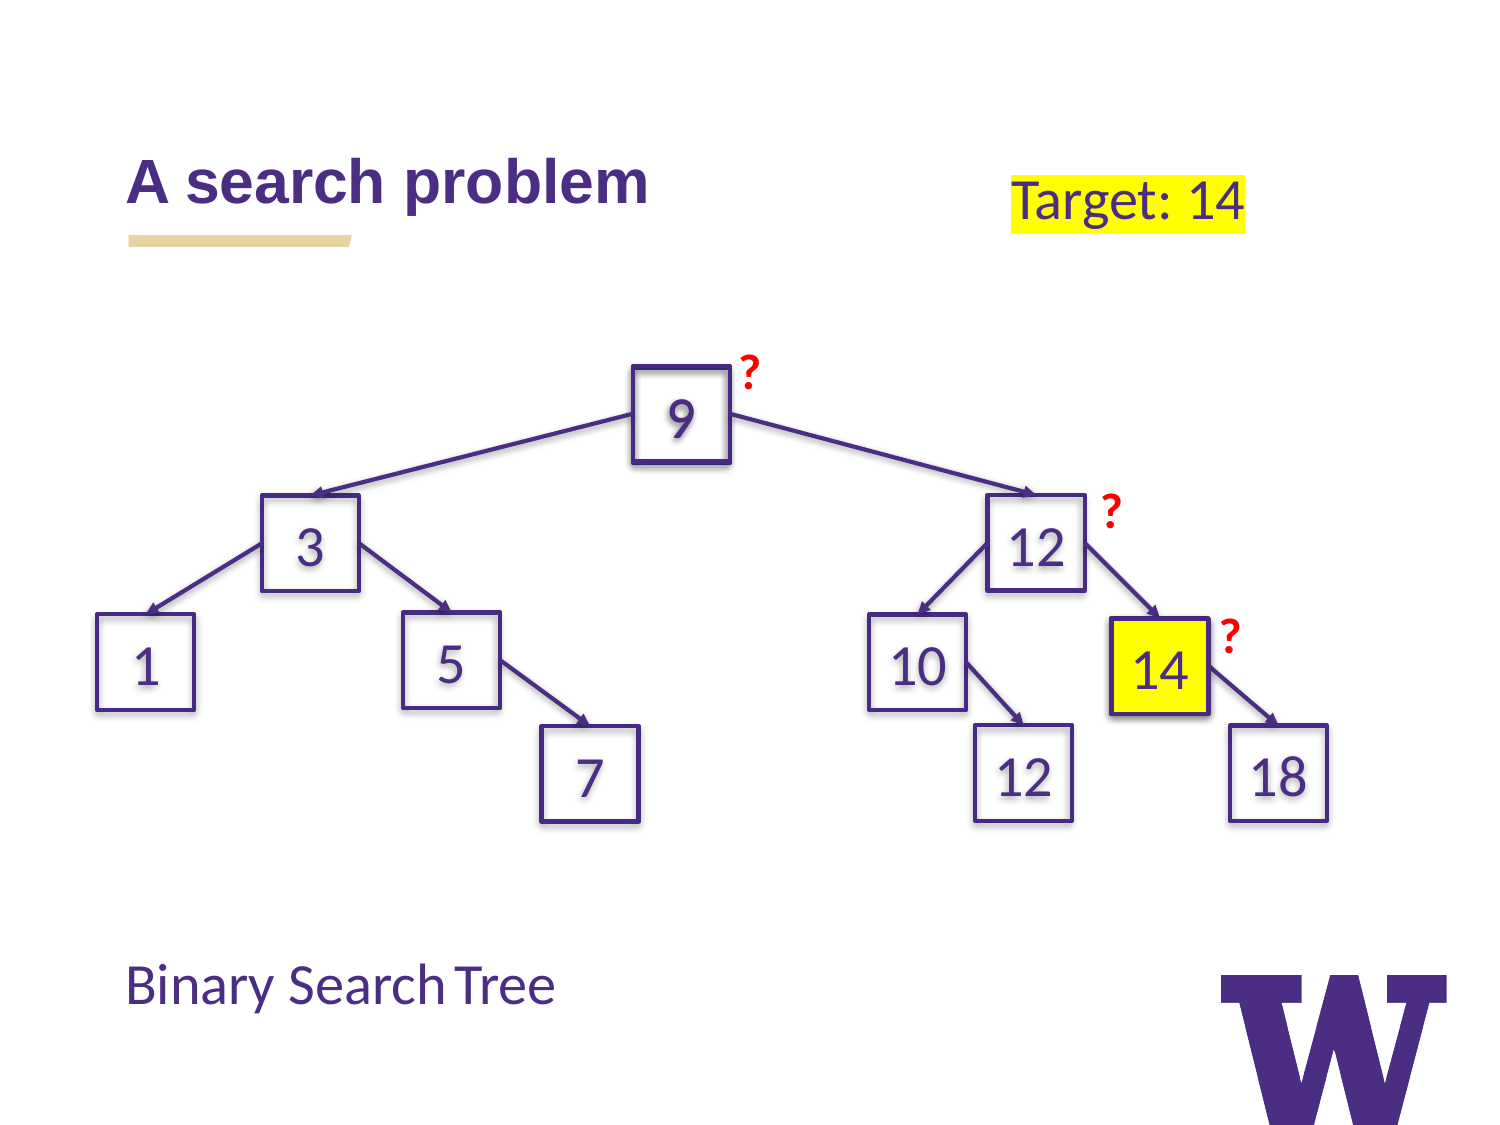

# A search problem
Target: 14
?
9
9
?
12
3
?
5
1
10
14
14
12
18
7
Binary Search
Tree